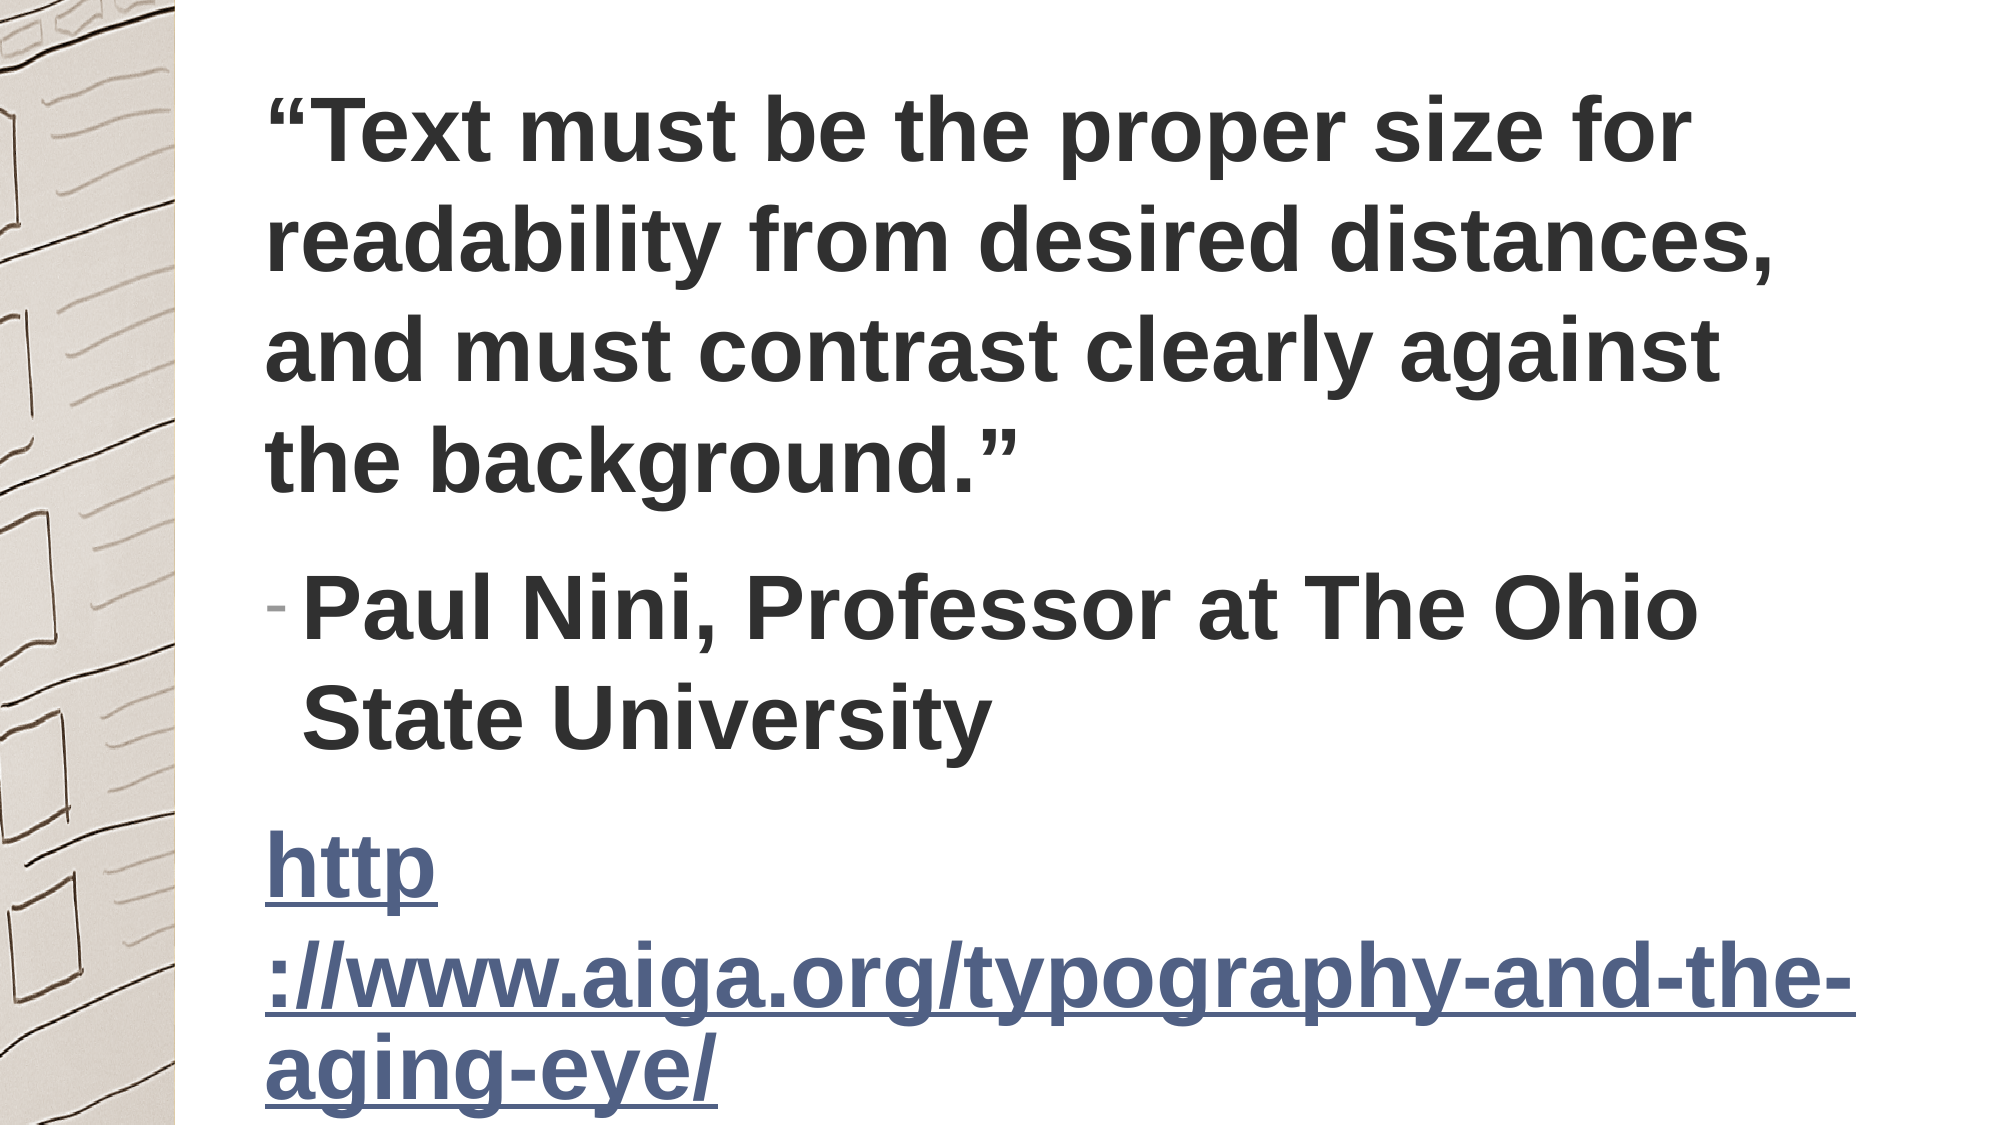

“Text must be the proper size for readability from desired distances, and must contrast clearly against the background.”
Paul Nini, Professor at The Ohio State University
http://www.aiga.org/typography-and-the-aging-eye/